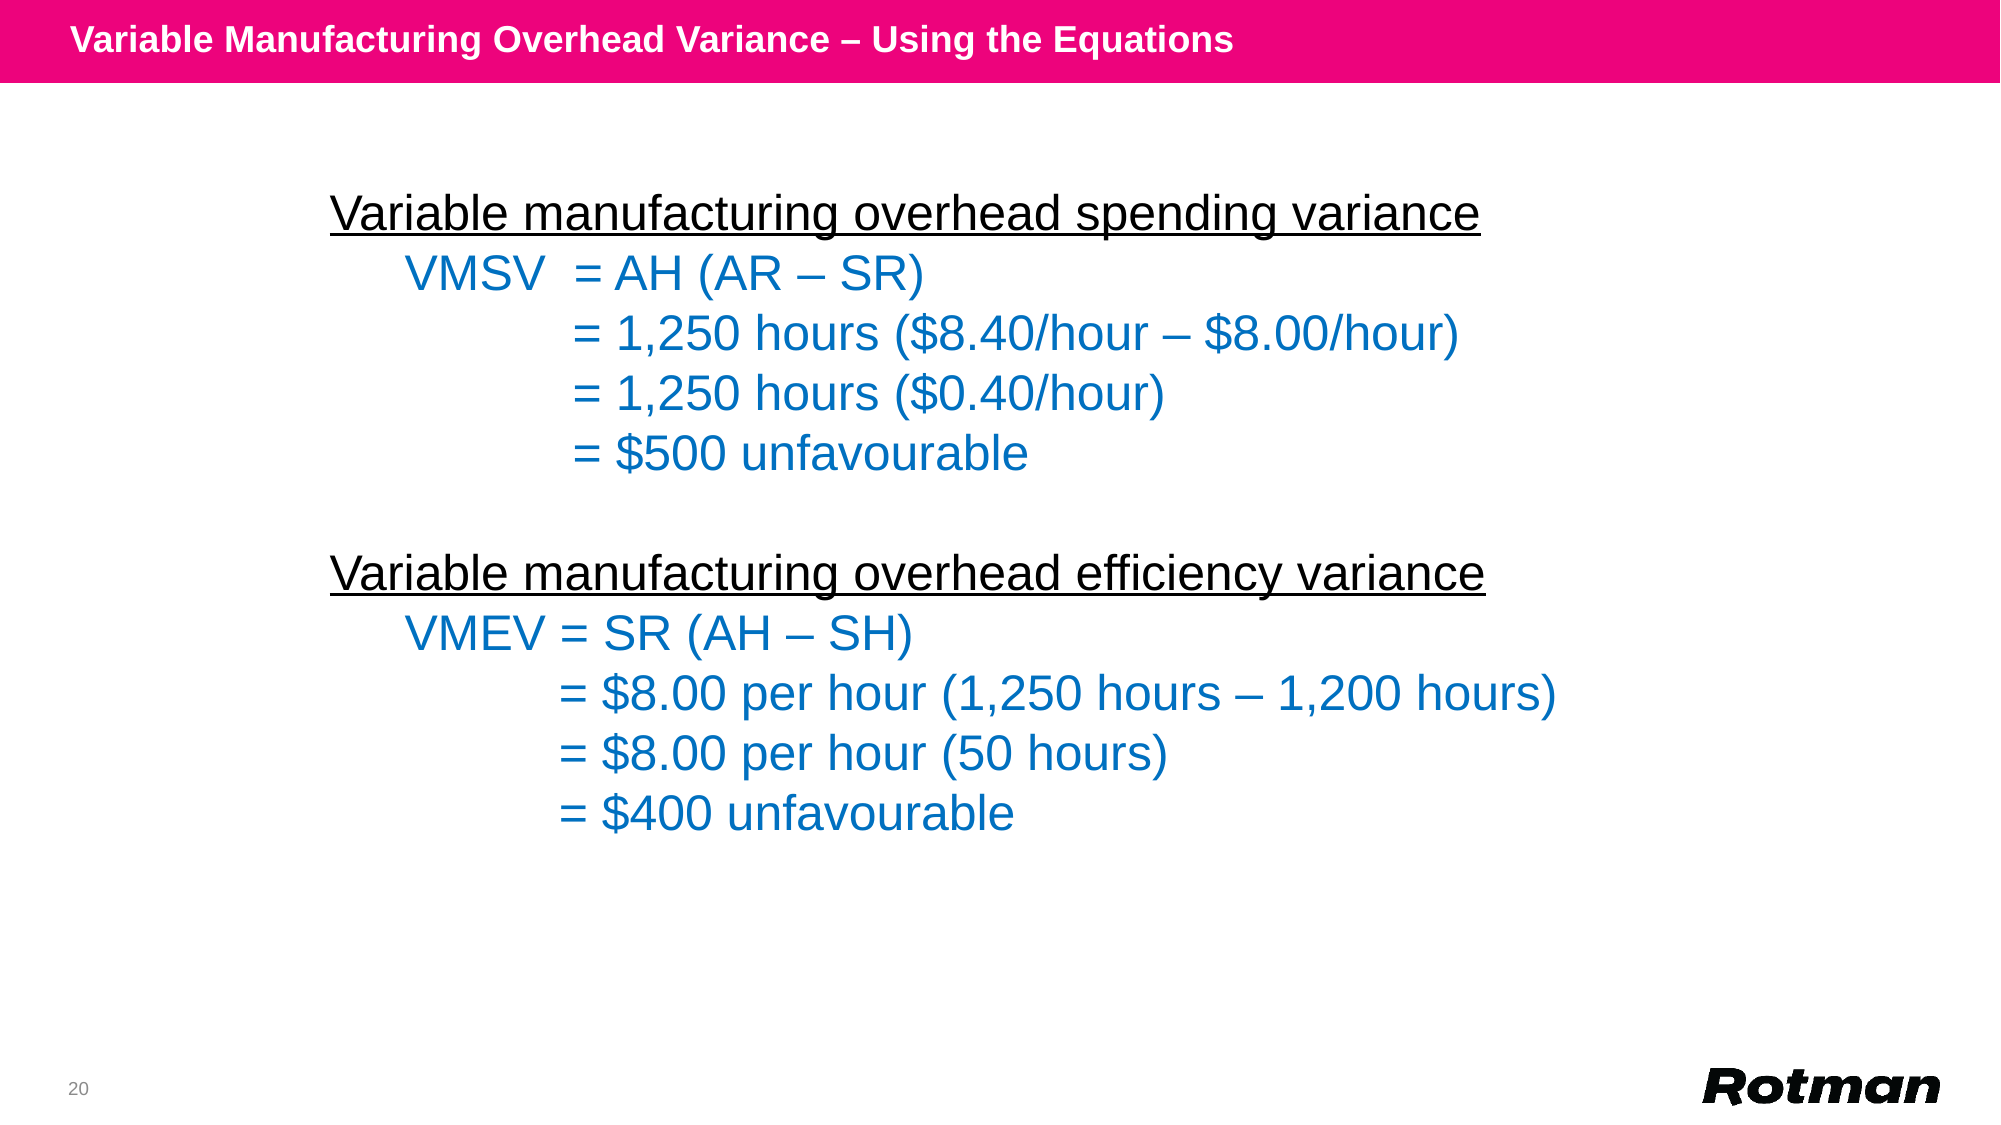

Variable Manufacturing Overhead Variance – Using the Equations
Variable manufacturing overhead spending variance
VMSV  = AH (AR – SR)
            = 1,250 hours ($8.40/hour – $8.00/hour)
            = 1,250 hours ($0.40/hour)
            = $500 unfavourable

Variable manufacturing overhead efficiency variance
VMEV = SR (AH – SH)
           = $8.00 per hour (1,250 hours – 1,200 hours)
           = $8.00 per hour (50 hours)
           = $400 unfavourable

20